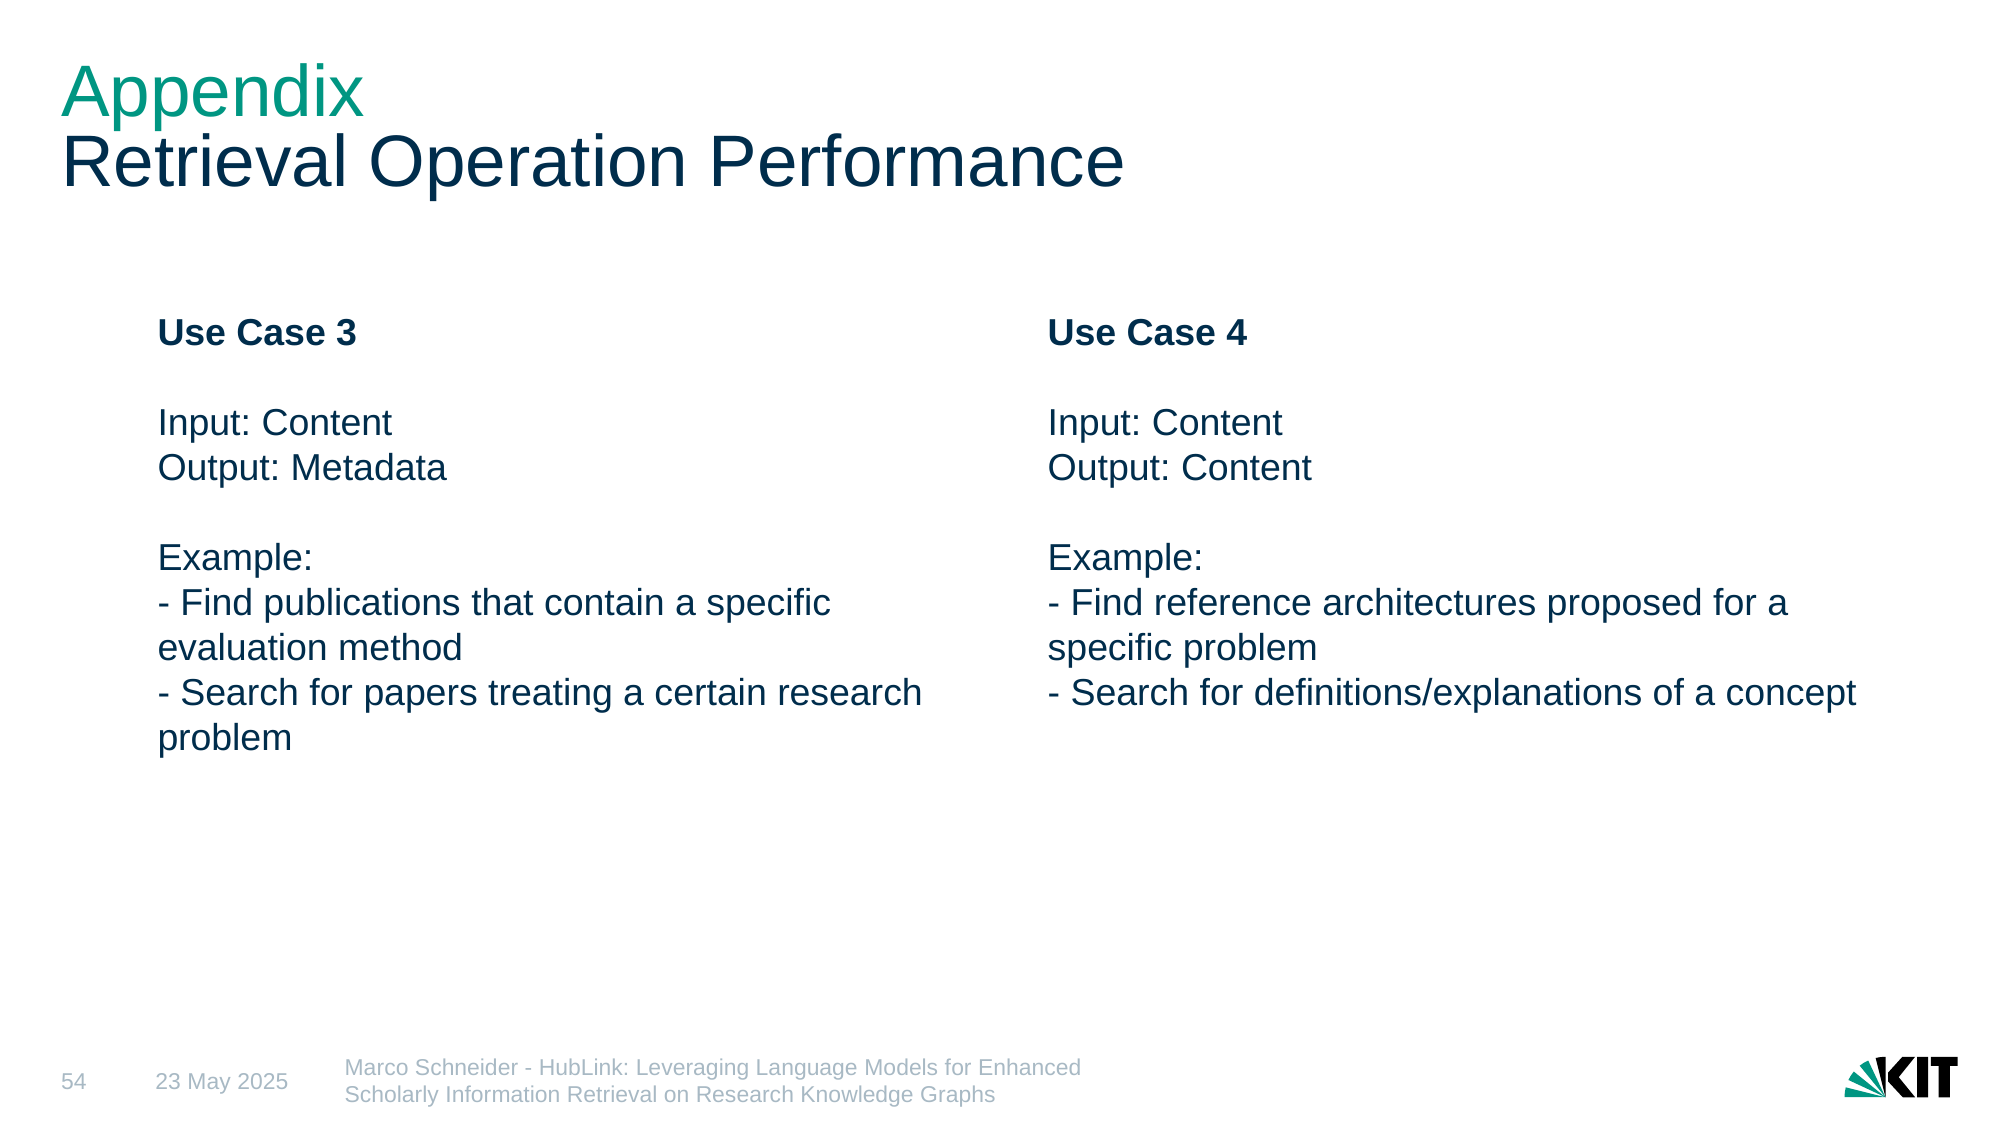

# Appendix Retrieval Operation Performance
Use Case 3

Input: Content
Output: Metadata

Example:
- Find publications that contain a specific evaluation method
- Search for papers treating a certain research problem
Use Case 4

Input: Content
Output: Content

Example:
- Find reference architectures proposed for a specific problem
- Search for definitions/explanations of a concept
54
23 May 2025
Marco Schneider - HubLink: Leveraging Language Models for Enhanced Scholarly Information Retrieval on Research Knowledge Graphs